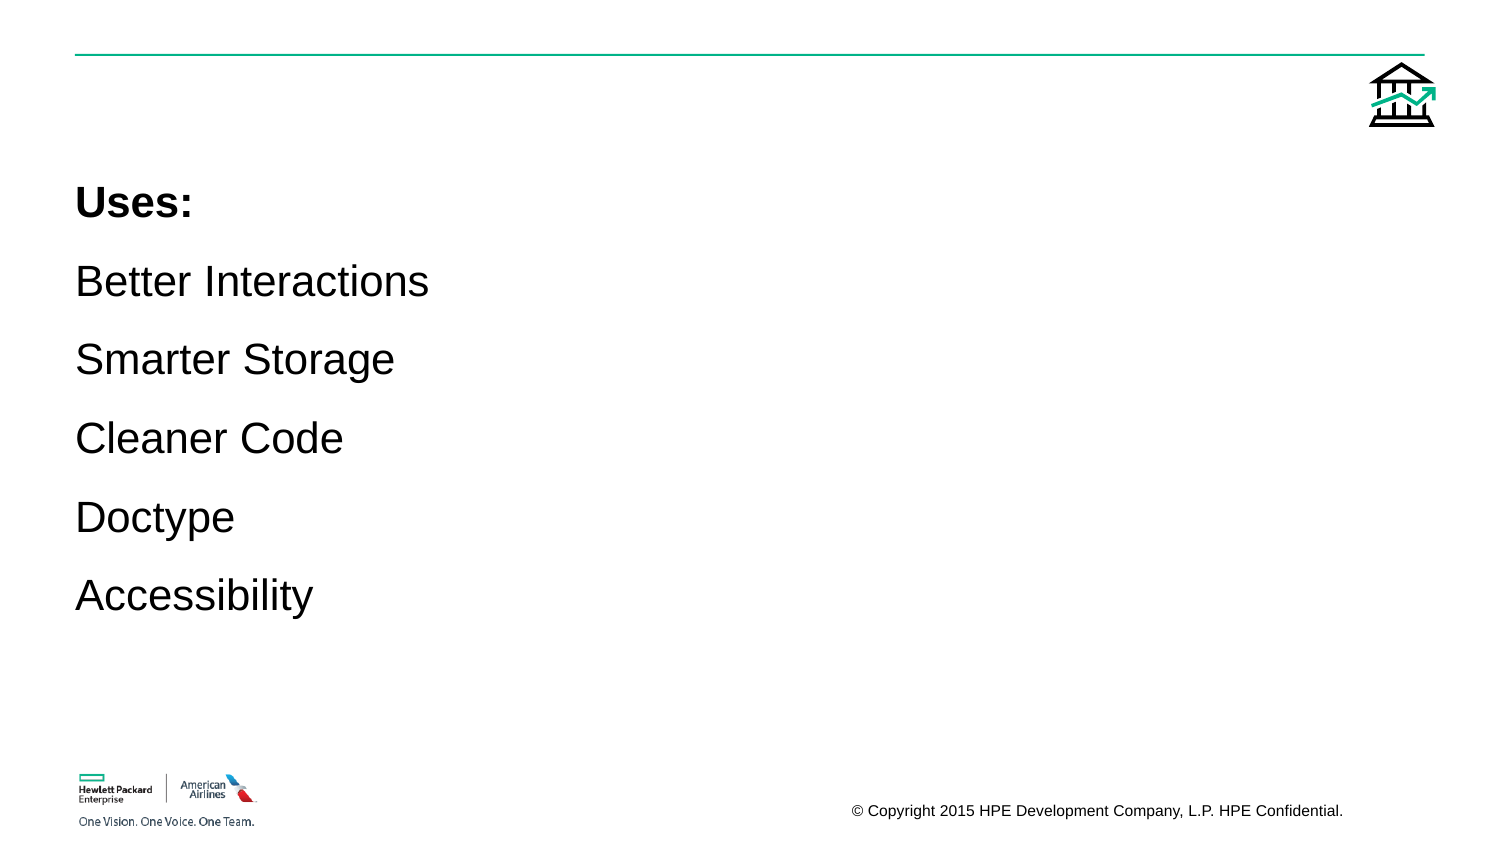

# Uses: Better Interactions Smarter Storage Cleaner Code Doctype Accessibility